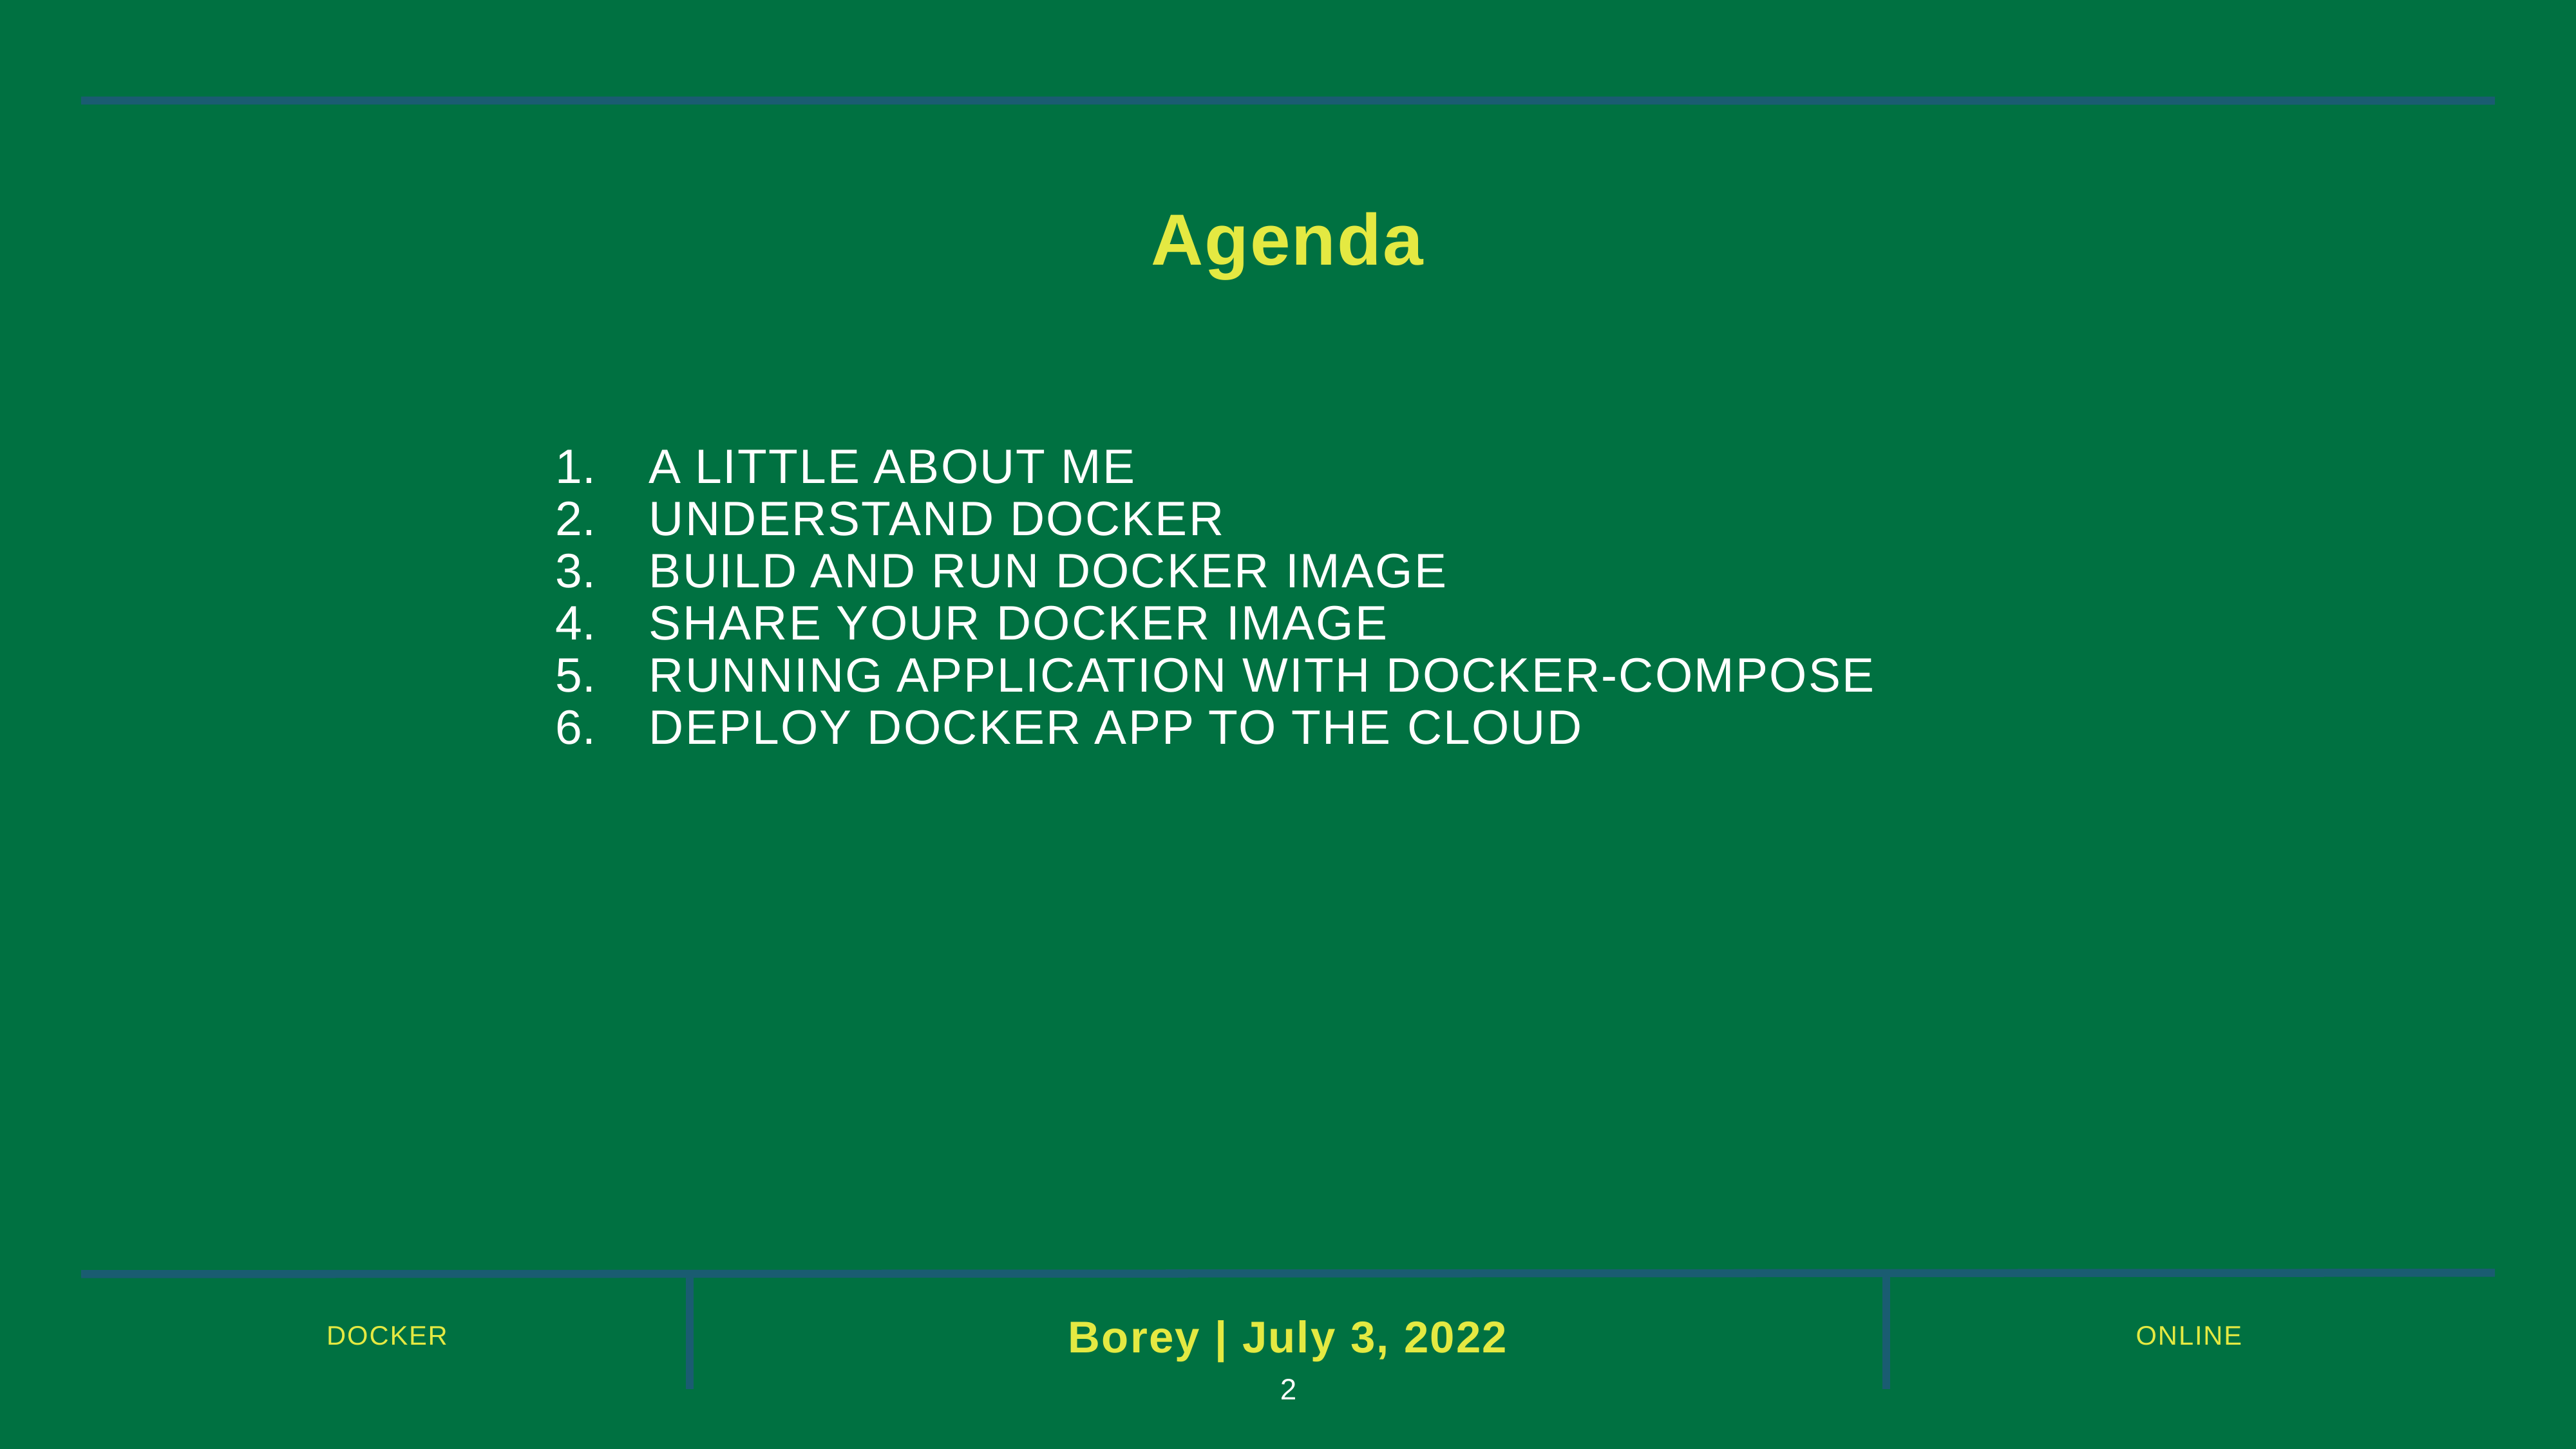

Agenda
# a little about me
 Understand docker
 build and run docker image
 share your docker image
 running application with docker-compose
 deploy docker app to the cloud
Borey | July 3, 2022
Docker
online
2